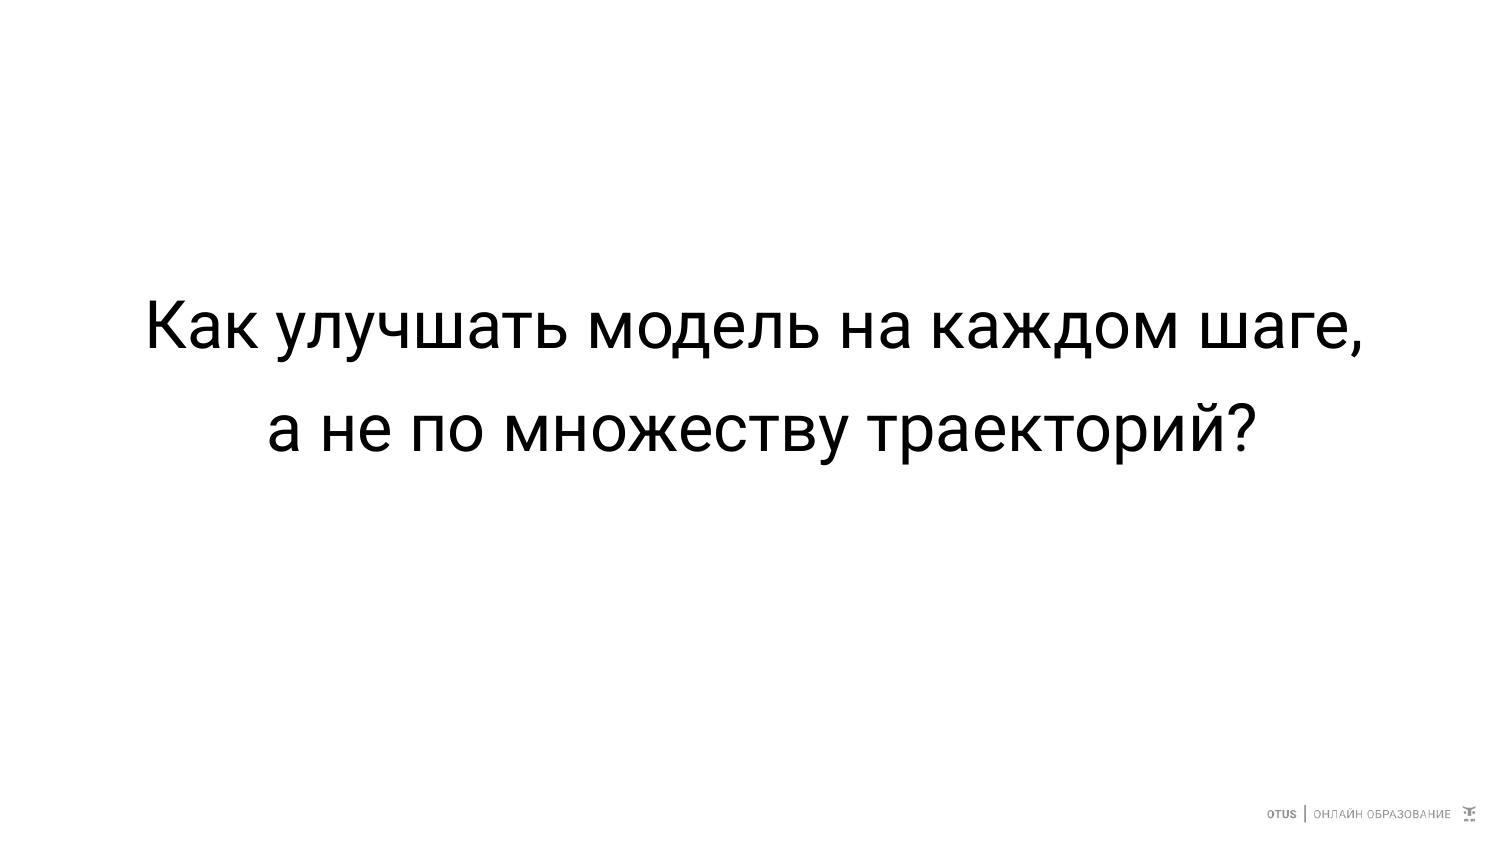

Как улучшать модель на каждом шаге,
а не по множеству траекторий?